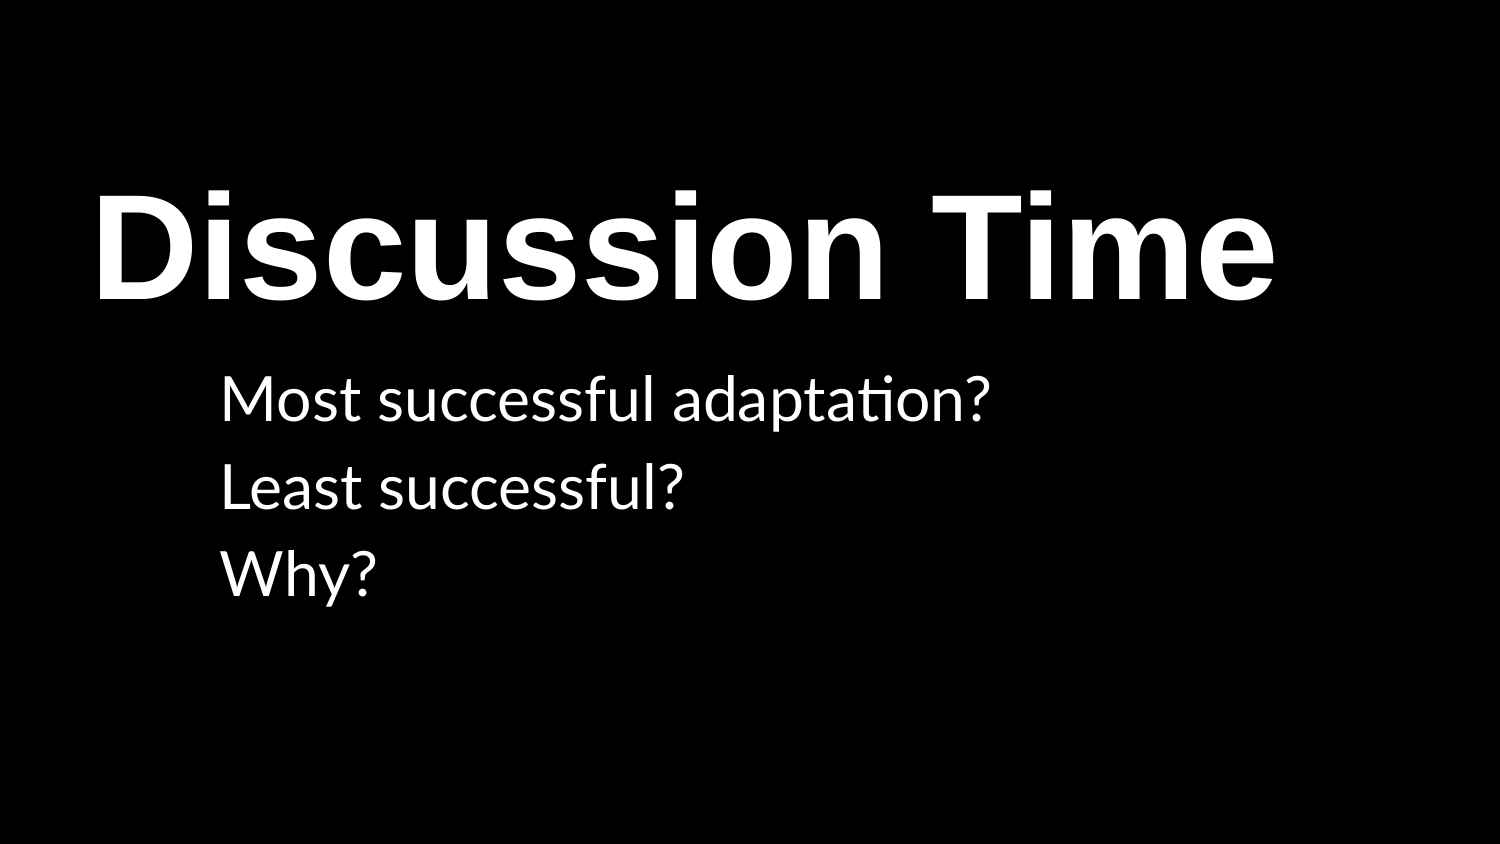

# Discussion Time
Most successful adaptation?
Least successful?
Why?